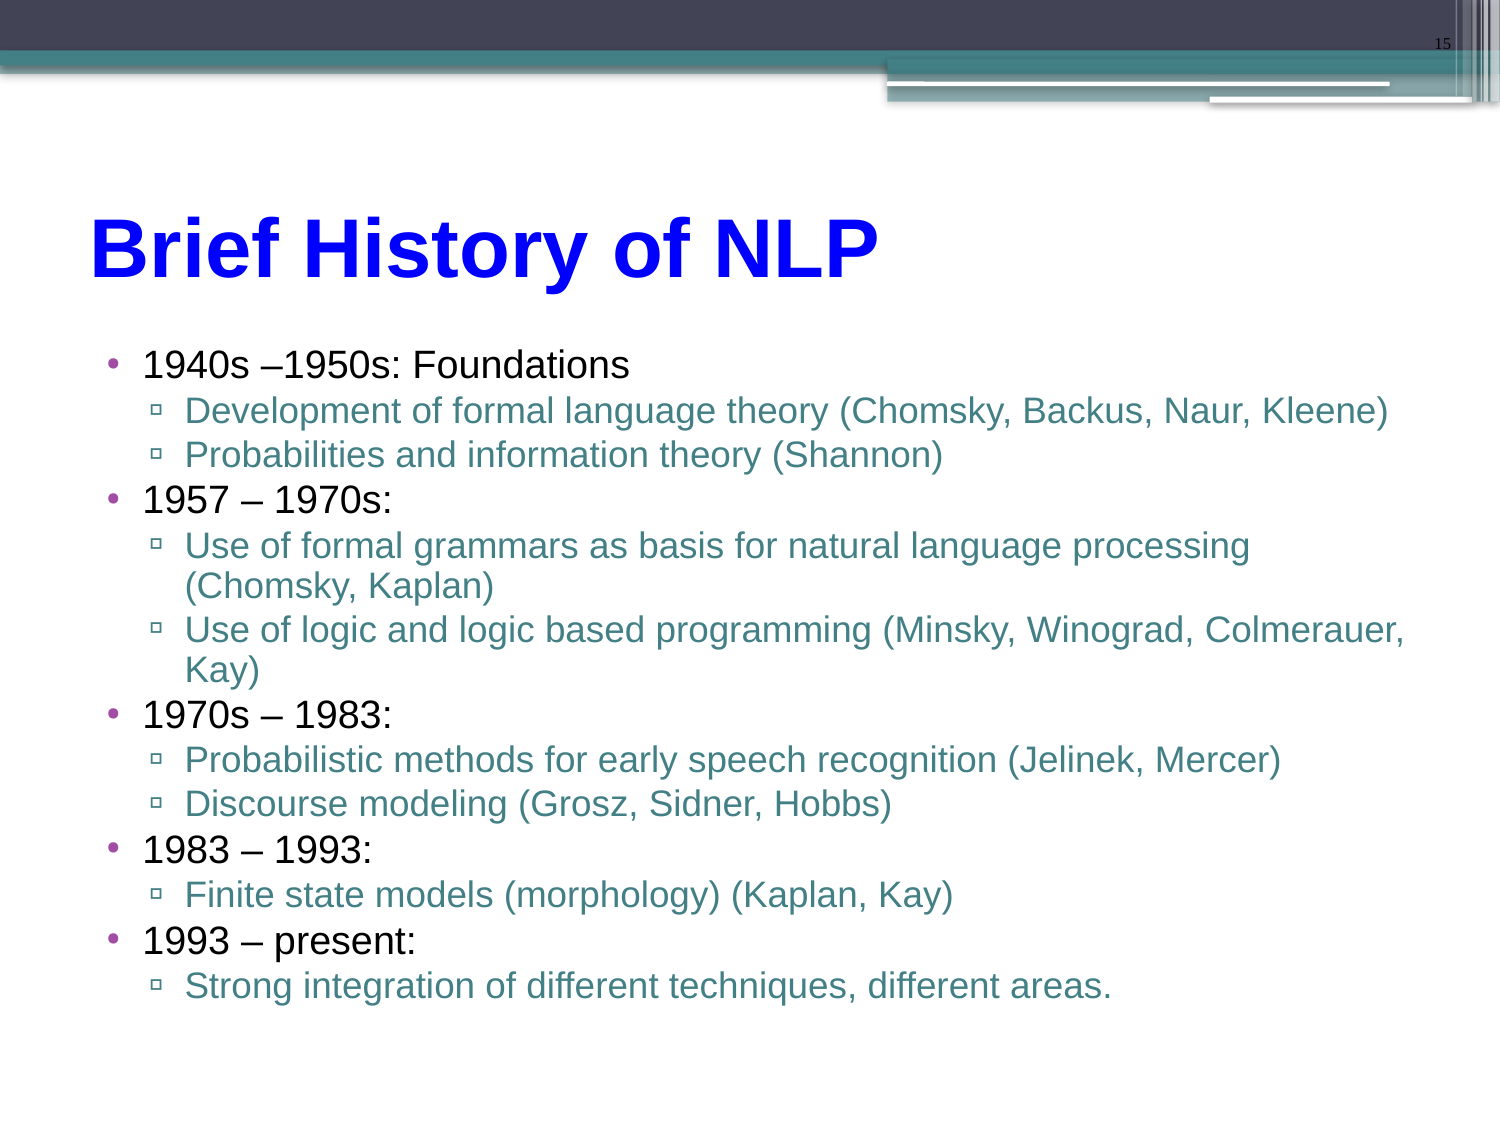

15
# Brief History of NLP
1940s –1950s: Foundations
Development of formal language theory (Chomsky, Backus, Naur, Kleene)
Probabilities and information theory (Shannon)
1957 – 1970s:
Use of formal grammars as basis for natural language processing (Chomsky, Kaplan)
Use of logic and logic based programming (Minsky, Winograd, Colmerauer, Kay)
1970s – 1983:
Probabilistic methods for early speech recognition (Jelinek, Mercer)
Discourse modeling (Grosz, Sidner, Hobbs)
1983 – 1993:
Finite state models (morphology) (Kaplan, Kay)
1993 – present:
Strong integration of different techniques, different areas.